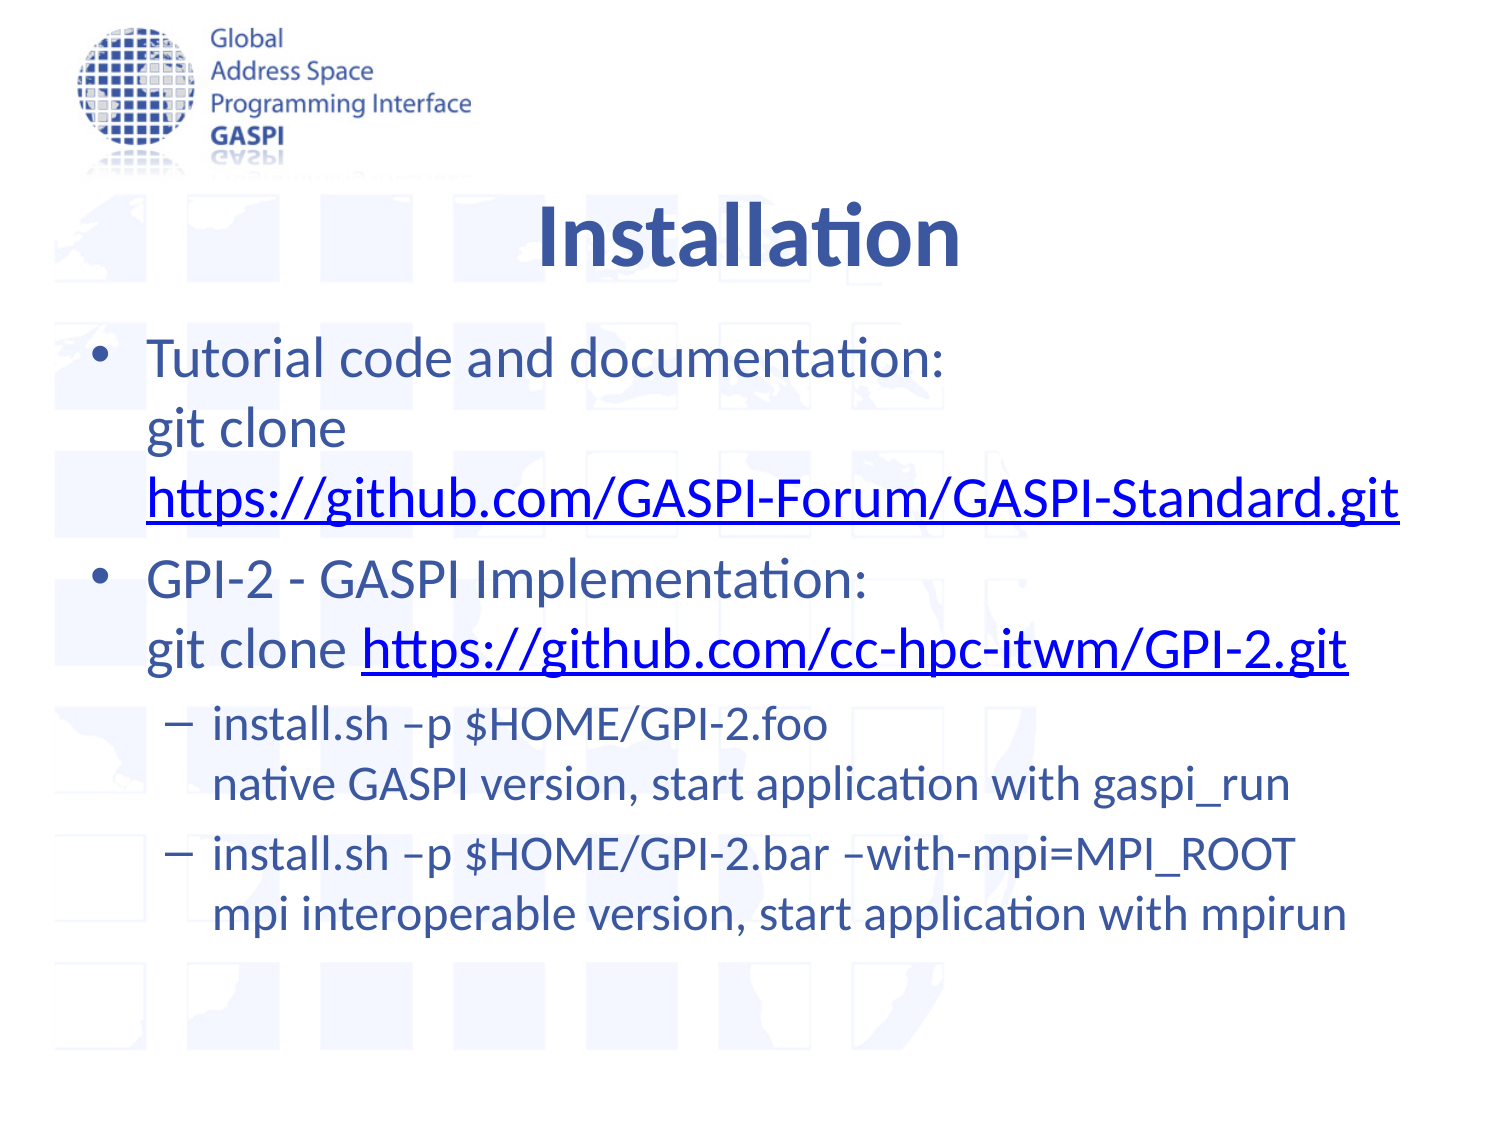

# Installation
Tutorial code and documentation:
git clone https://github.com/GASPI-Forum/GASPI-Standard.git
GPI-2 - GASPI Implementation:
git clone https://github.com/cc-hpc-itwm/GPI-2.git
install.sh –p $HOME/GPI-2.foo
native GASPI version, start application with gaspi_run
install.sh –p $HOME/GPI-2.bar –with-mpi=MPI_ROOT
mpi interoperable version, start application with mpirun